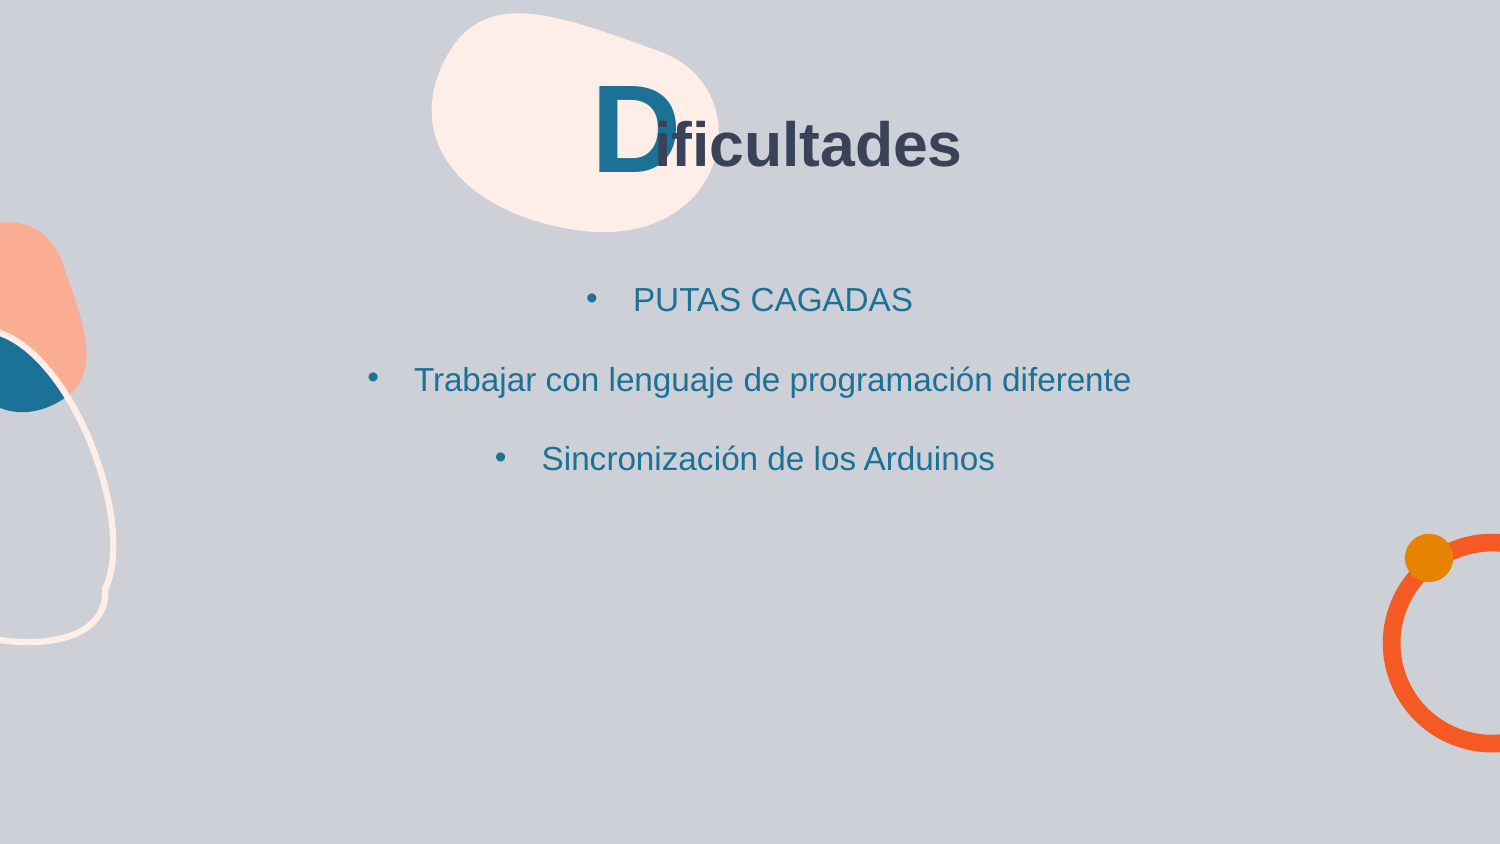

D
# ificultades
PUTAS CAGADAS
Trabajar con lenguaje de programación diferente
Sincronización de los Arduinos